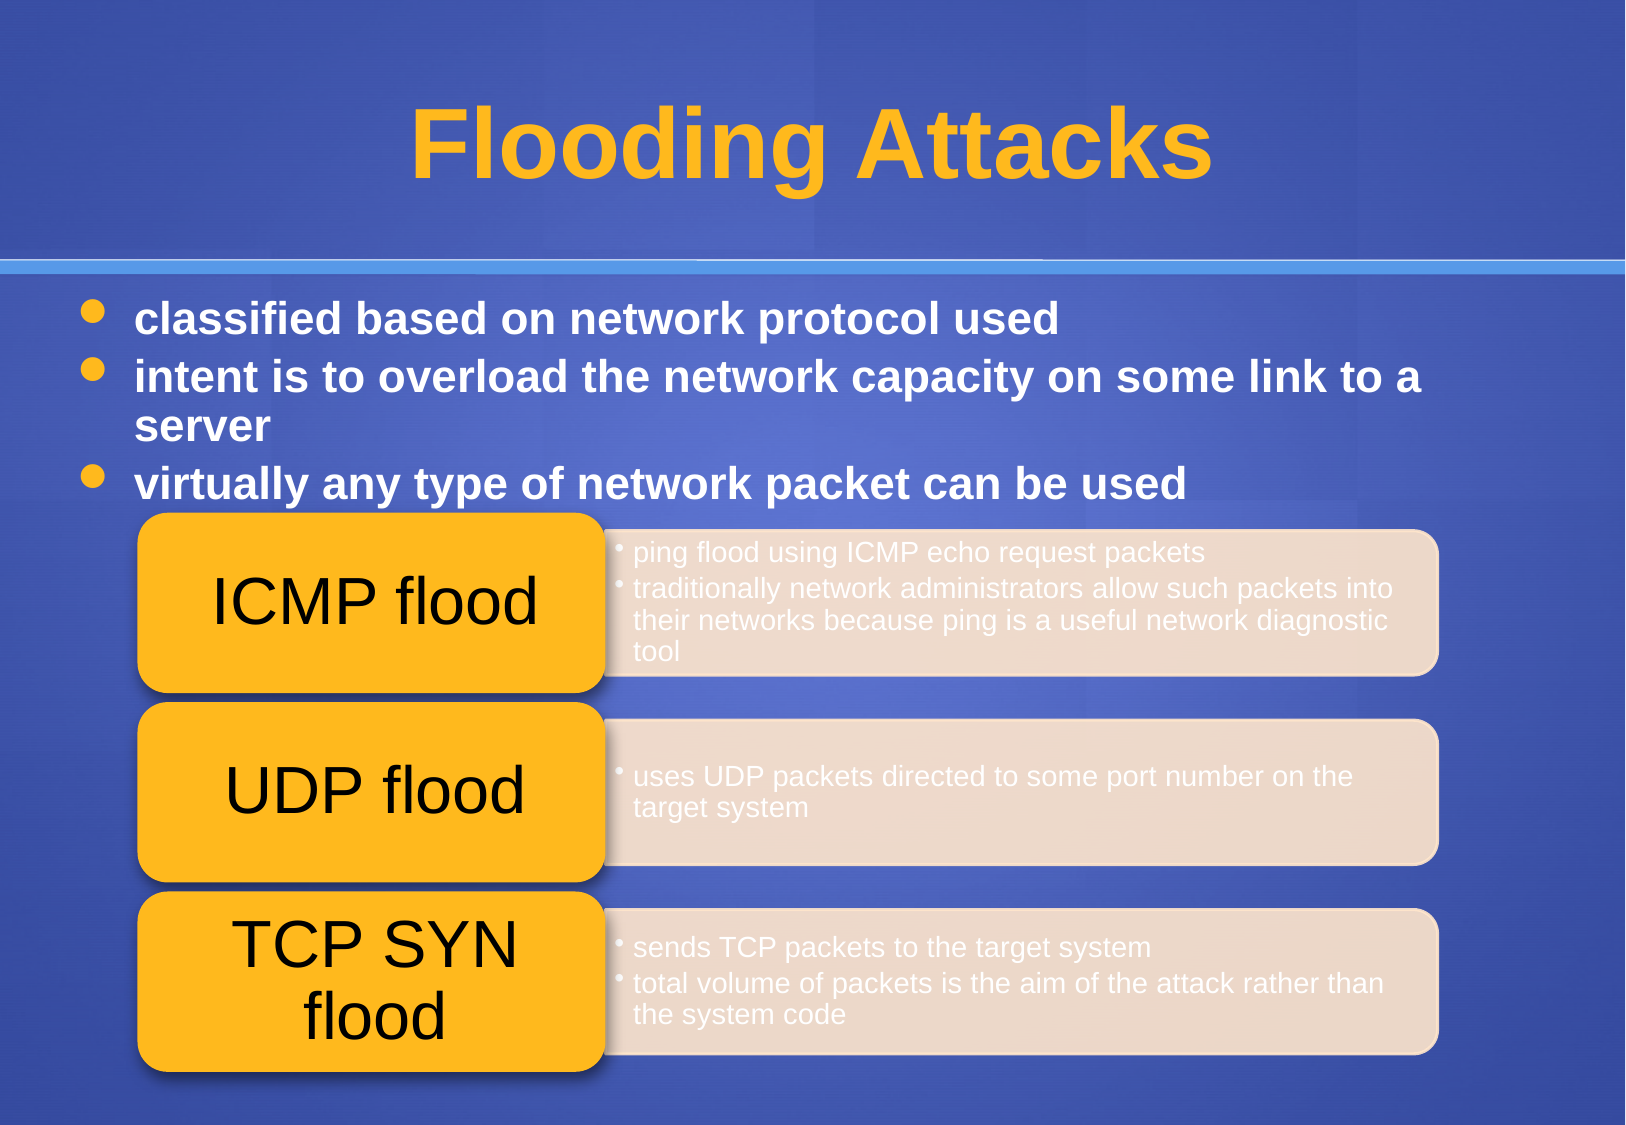

# Flooding Attacks
classified based on network protocol used
intent is to overload the network capacity on some link to a server
virtually any type of network packet can be used
ping flood using ICMP echo request packets
traditionally network administrators allow such packets into their networks because ping is a useful network diagnostic tool
ICMP flood
uses UDP packets directed to some port number on the target system
UDP flood
sends TCP packets to the target system
total volume of packets is the aim of the attack rather than the system code
TCP SYN flood